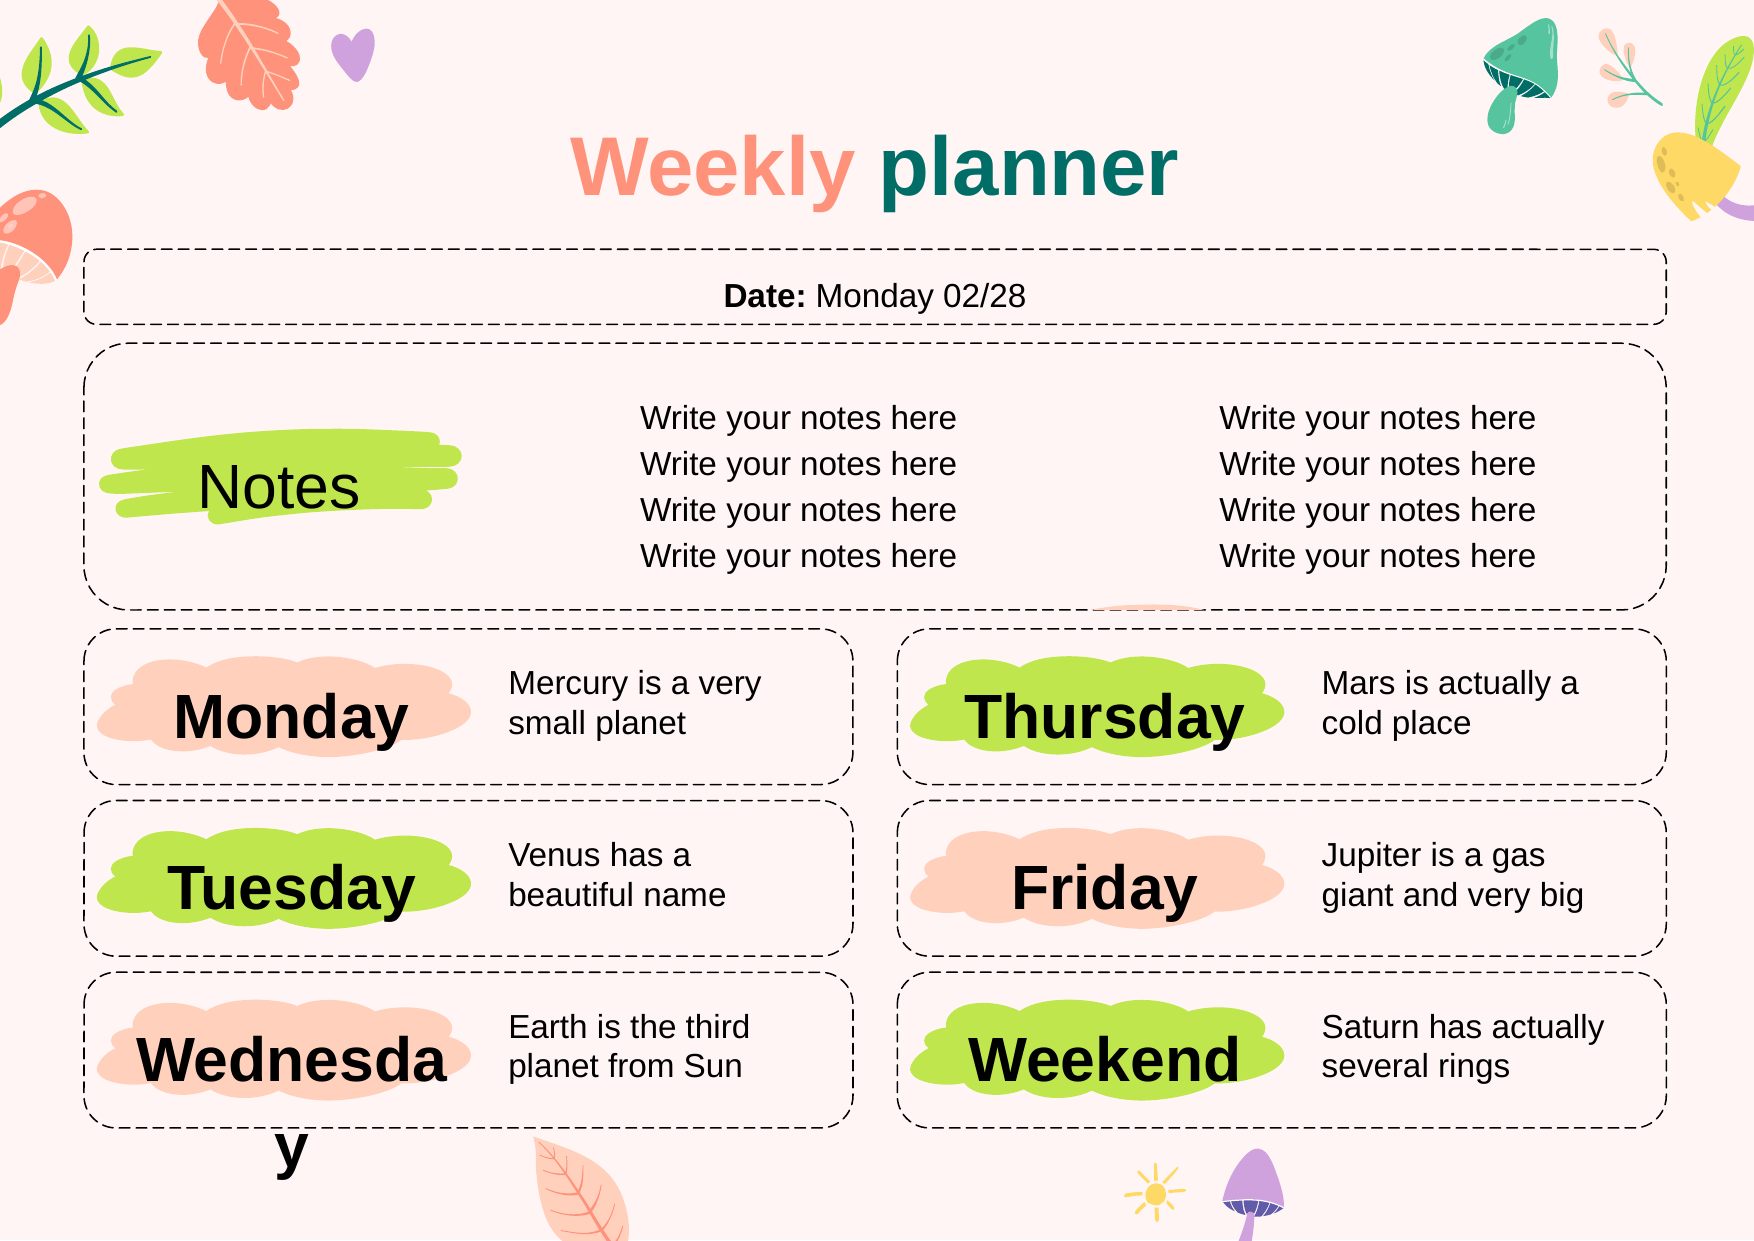

# Weekly planner

Date: Monday 02/28

Write your notes here
Write your notes here
Write your notes here
Write your notes here
Write your notes here
Write your notes here
Write your notes here
Write your notes here
Notes

Mercury is a very small planet
Mars is actually a cold place
Monday
Thursday

Venus has a beautiful name
Jupiter is a gas giant and very big
Tuesday
Friday

Earth is the third planet from Sun
Saturn has actually several rings
Wednesday
Weekend